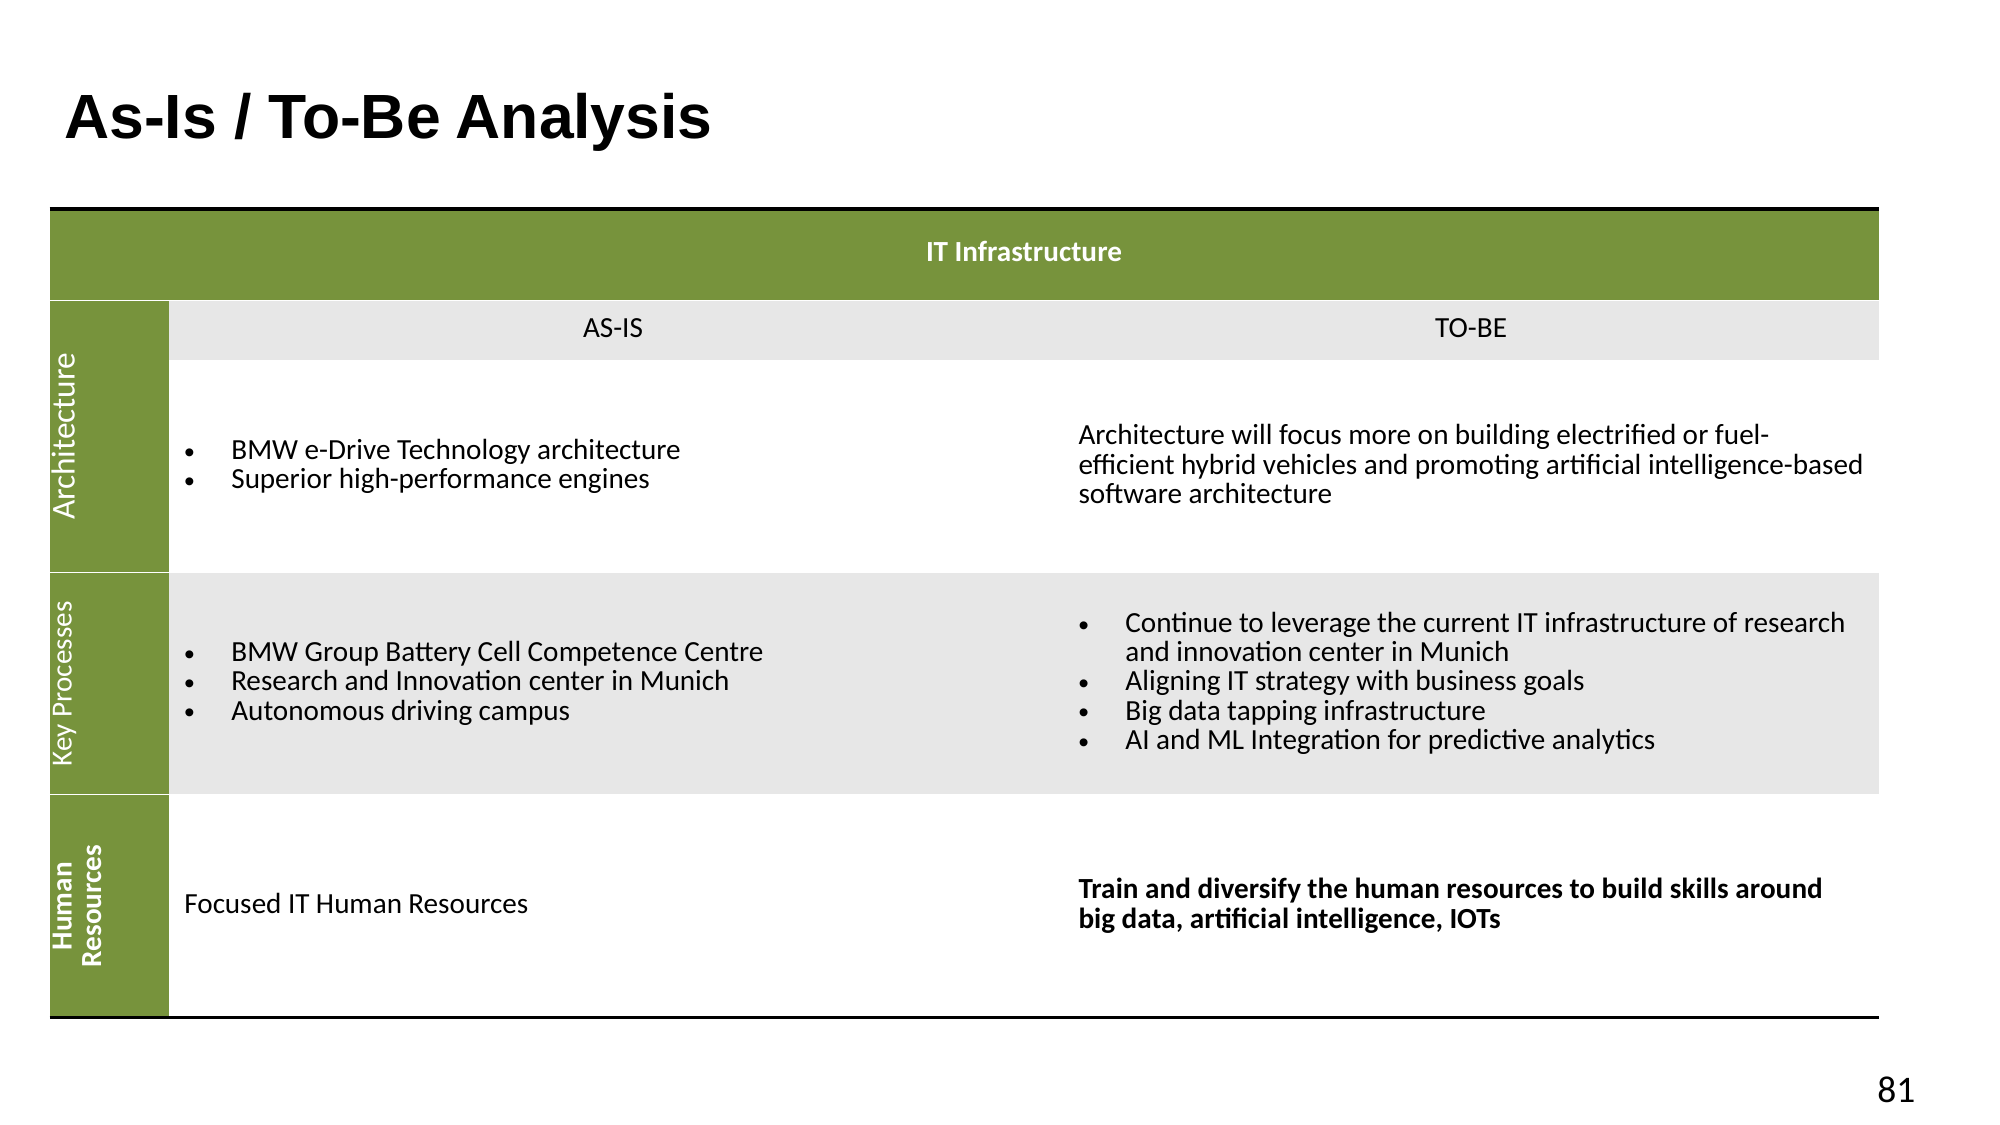

# As-Is / To-Be Analysis
|  | IT Infrastructure |  |
| --- | --- | --- |
| Architecture | AS-IS | TO-BE |
|  | BMW e-Drive Technology architecture Superior high-performance engines | Architecture will focus more on building electrified or fuel-efficient hybrid vehicles and promoting artificial intelligence-based software architecture |
| Key Processes | BMW Group Battery Cell Competence Centre  Research and Innovation center in Munich Autonomous driving campus | Continue to leverage the current IT infrastructure of research and innovation center in Munich Aligning IT strategy with business goals Big data tapping infrastructure AI and ML Integration for predictive analytics |
| Human Resources | Focused IT Human Resources | Train and diversify the human resources to build skills around big data, artificial intelligence, IOTs |
81